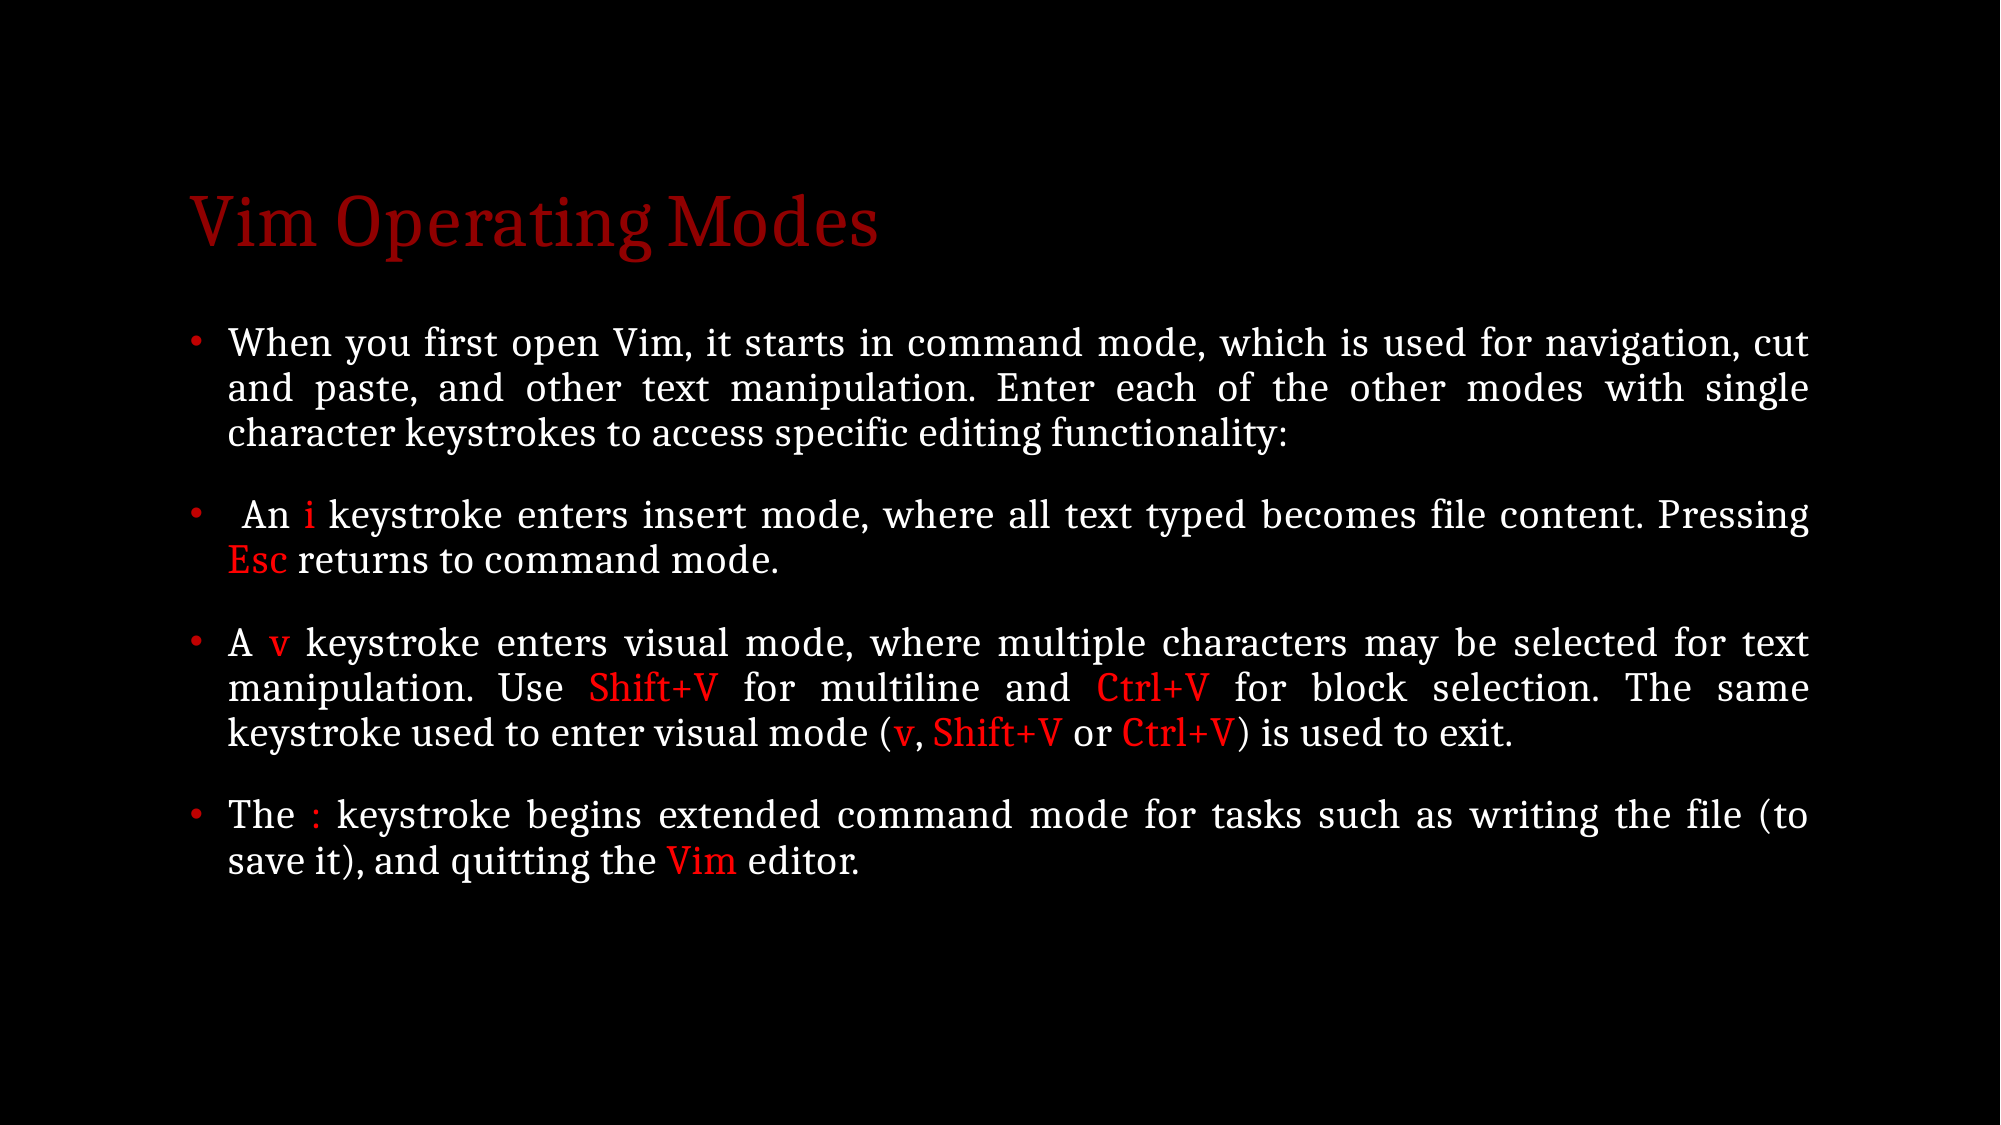

# Vim Operating Modes
When you first open Vim, it starts in command mode, which is used for navigation, cut and paste, and other text manipulation. Enter each of the other modes with single character keystrokes to access specific editing functionality:
 An i keystroke enters insert mode, where all text typed becomes file content. Pressing Esc returns to command mode.
A v keystroke enters visual mode, where multiple characters may be selected for text manipulation. Use Shift+V for multiline and Ctrl+V for block selection. The same keystroke used to enter visual mode (v, Shift+V or Ctrl+V) is used to exit.
The : keystroke begins extended command mode for tasks such as writing the file (to save it), and quitting the Vim editor.